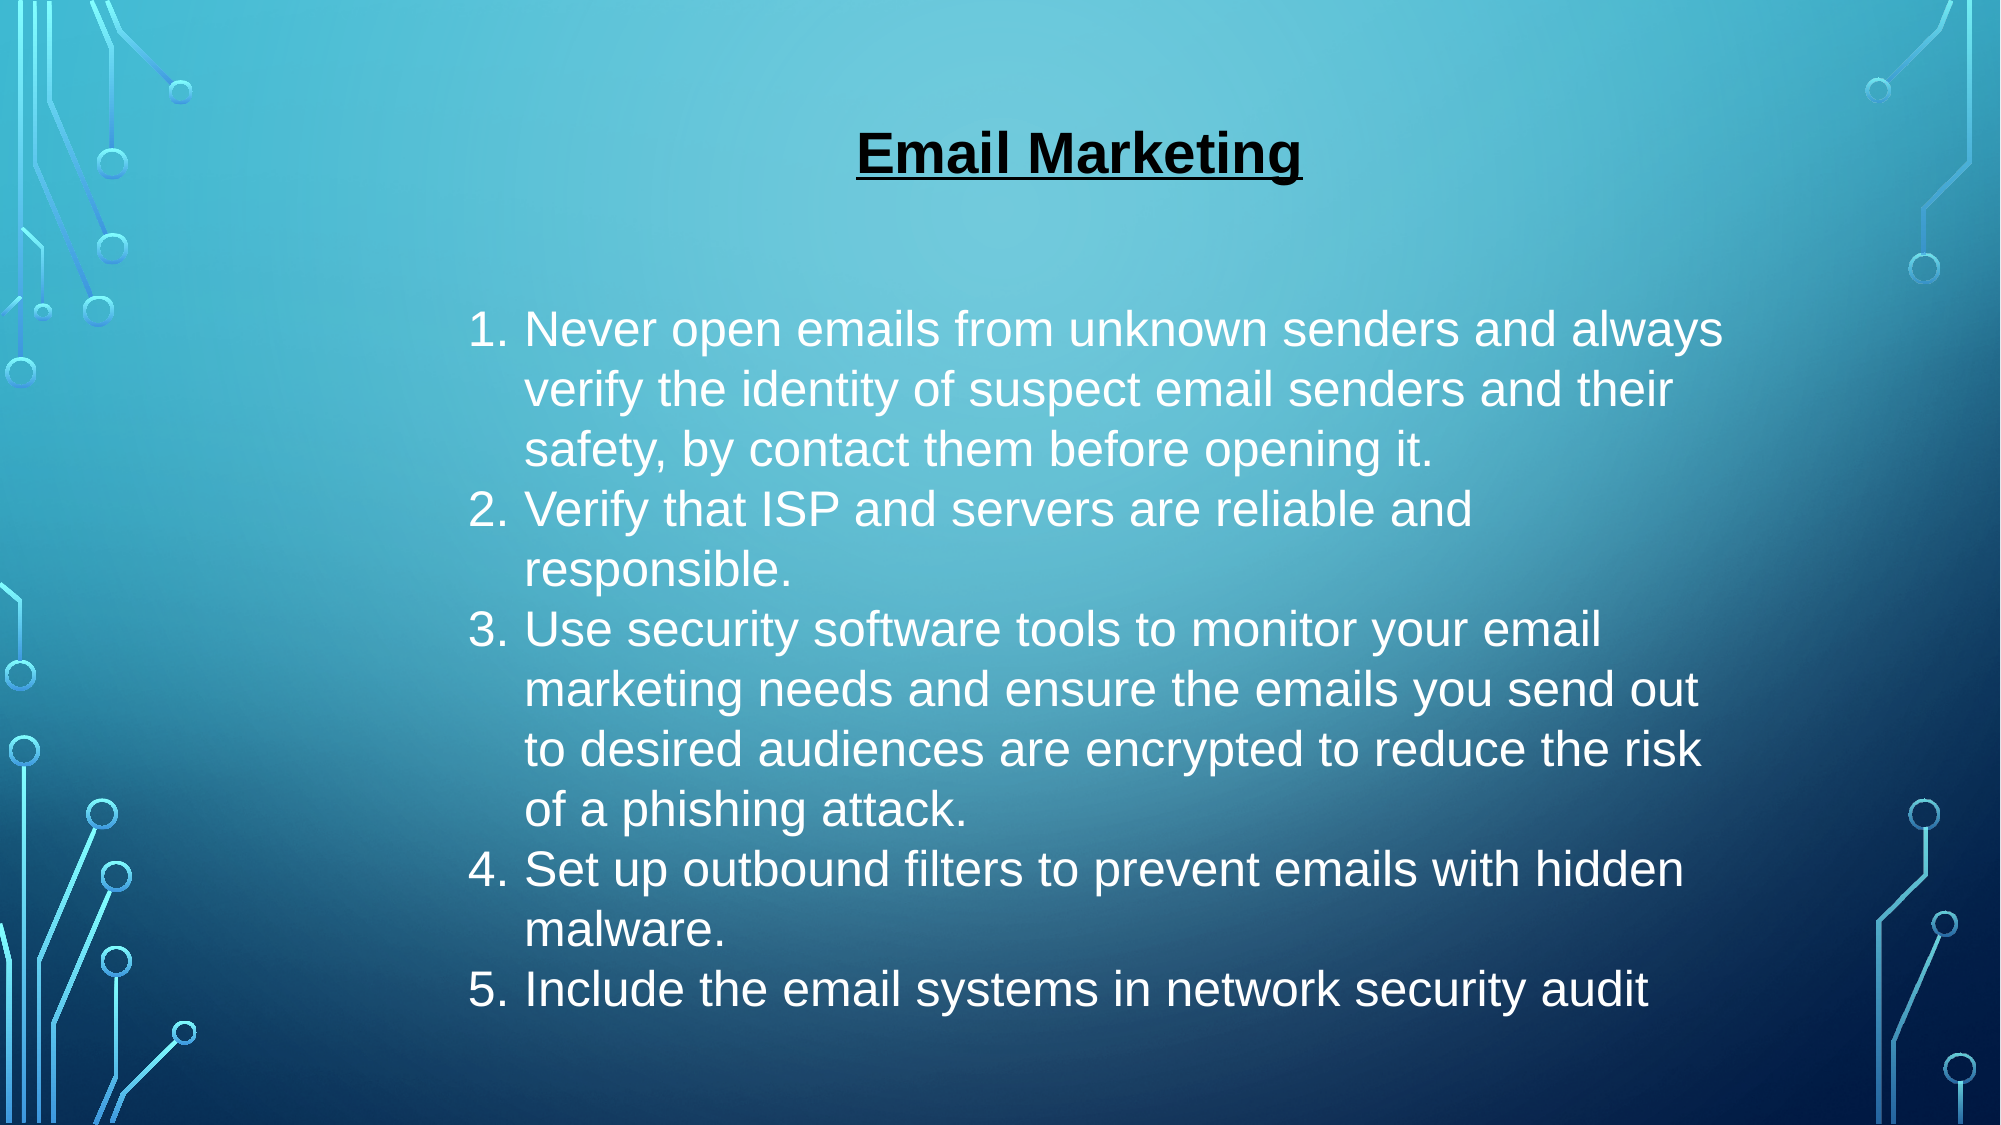

Email Marketing
Never open emails from unknown senders and always verify the identity of suspect email senders and their safety, by contact them before opening it.
Verify that ISP and servers are reliable and responsible.
Use security software tools to monitor your email marketing needs and ensure the emails you send out to desired audiences are encrypted to reduce the risk of a phishing attack.
Set up outbound filters to prevent emails with hidden malware.
Include the email systems in network security audit